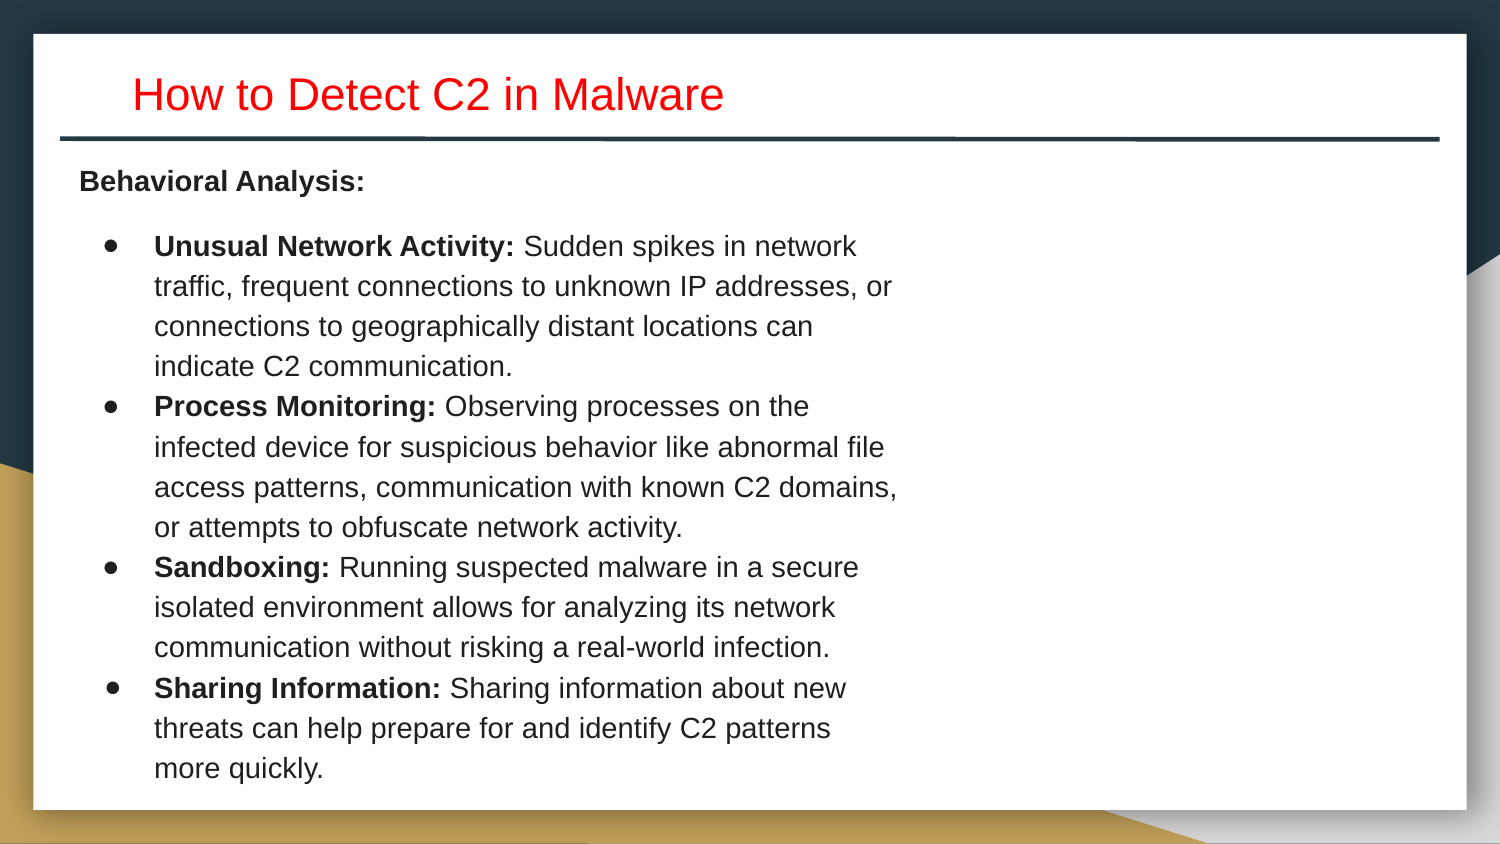

How to Detect C2 in Malware
Behavioral Analysis:
Unusual Network Activity: Sudden spikes in network traffic, frequent connections to unknown IP addresses, or connections to geographically distant locations can indicate C2 communication.
Process Monitoring: Observing processes on the infected device for suspicious behavior like abnormal file access patterns, communication with known C2 domains, or attempts to obfuscate network activity.
Sandboxing: Running suspected malware in a secure isolated environment allows for analyzing its network communication without risking a real-world infection.
Sharing Information: Sharing information about new threats can help prepare for and identify C2 patterns more quickly.